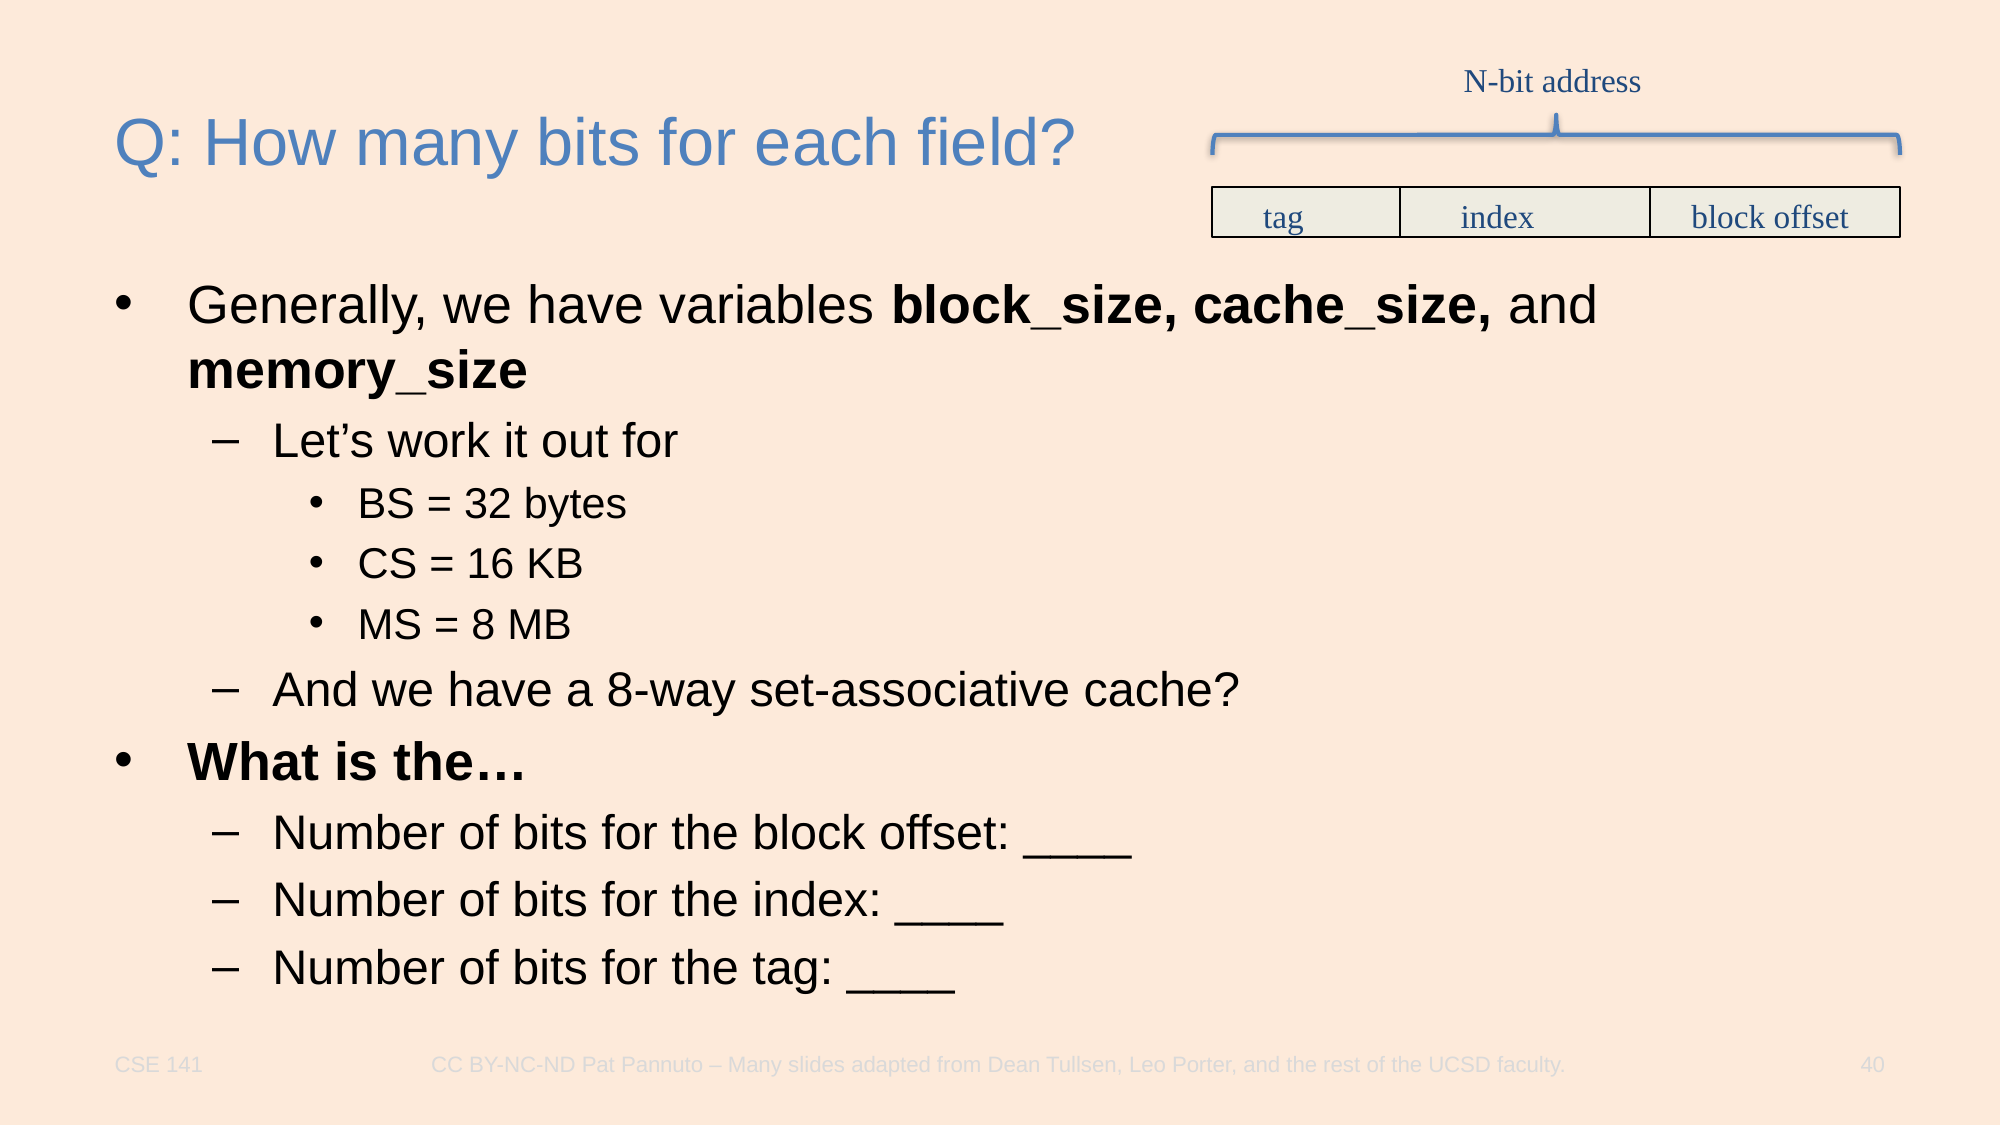

# Q: How many bits for each field?
N-bit address
tag                   index                   block offset
Generally, we have variables block_size, cache_size, and memory_size
Let’s work it out for
BS = 32 bytes
CS = 16 KB
MS = 8 MB
And we have a 8-way set-associative cache?
What is the…
Number of bits for the block offset: ____
Number of bits for the index: ____
Number of bits for the tag: ____